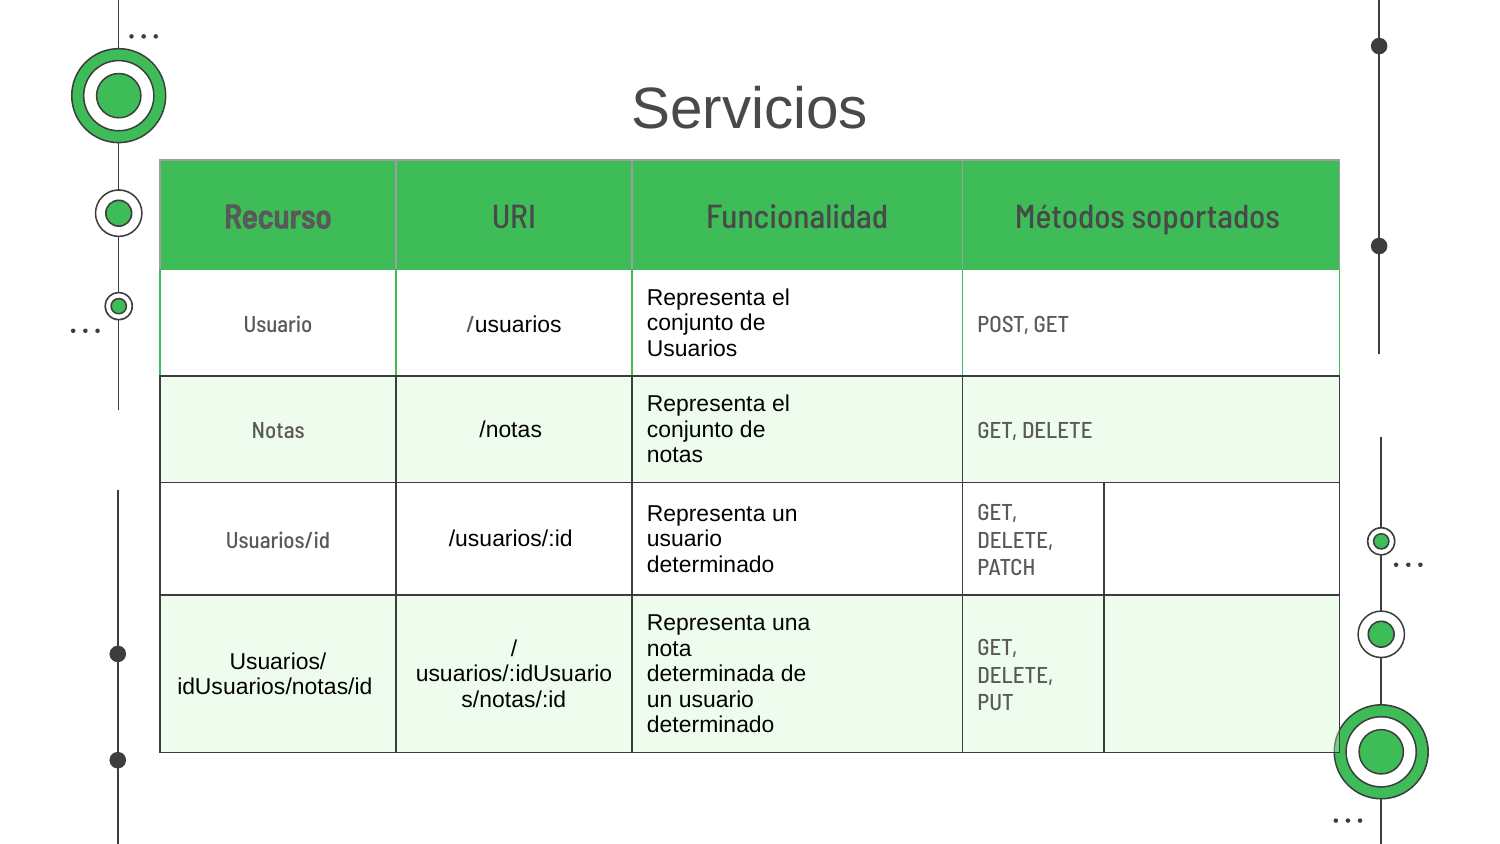

# Servicios
| Recurso | URI | Funcionalidad | Métodos soportados |  |
| --- | --- | --- | --- | --- |
| Usuario | /usuarios | Representa el conjunto de Usuarios | POST, GET |  |
| Notas | /notas | Representa el conjunto de notas | GET, DELETE |  |
| Usuarios/id | /usuarios/:id | Representa un usuario determinado | GET, DELETE, PATCH |  |
| Usuarios/idUsuarios/notas/id | /usuarios/:idUsuarios/notas/:id | Representa una nota determinada de un usuario determinado | GET, DELETE, PUT |  |